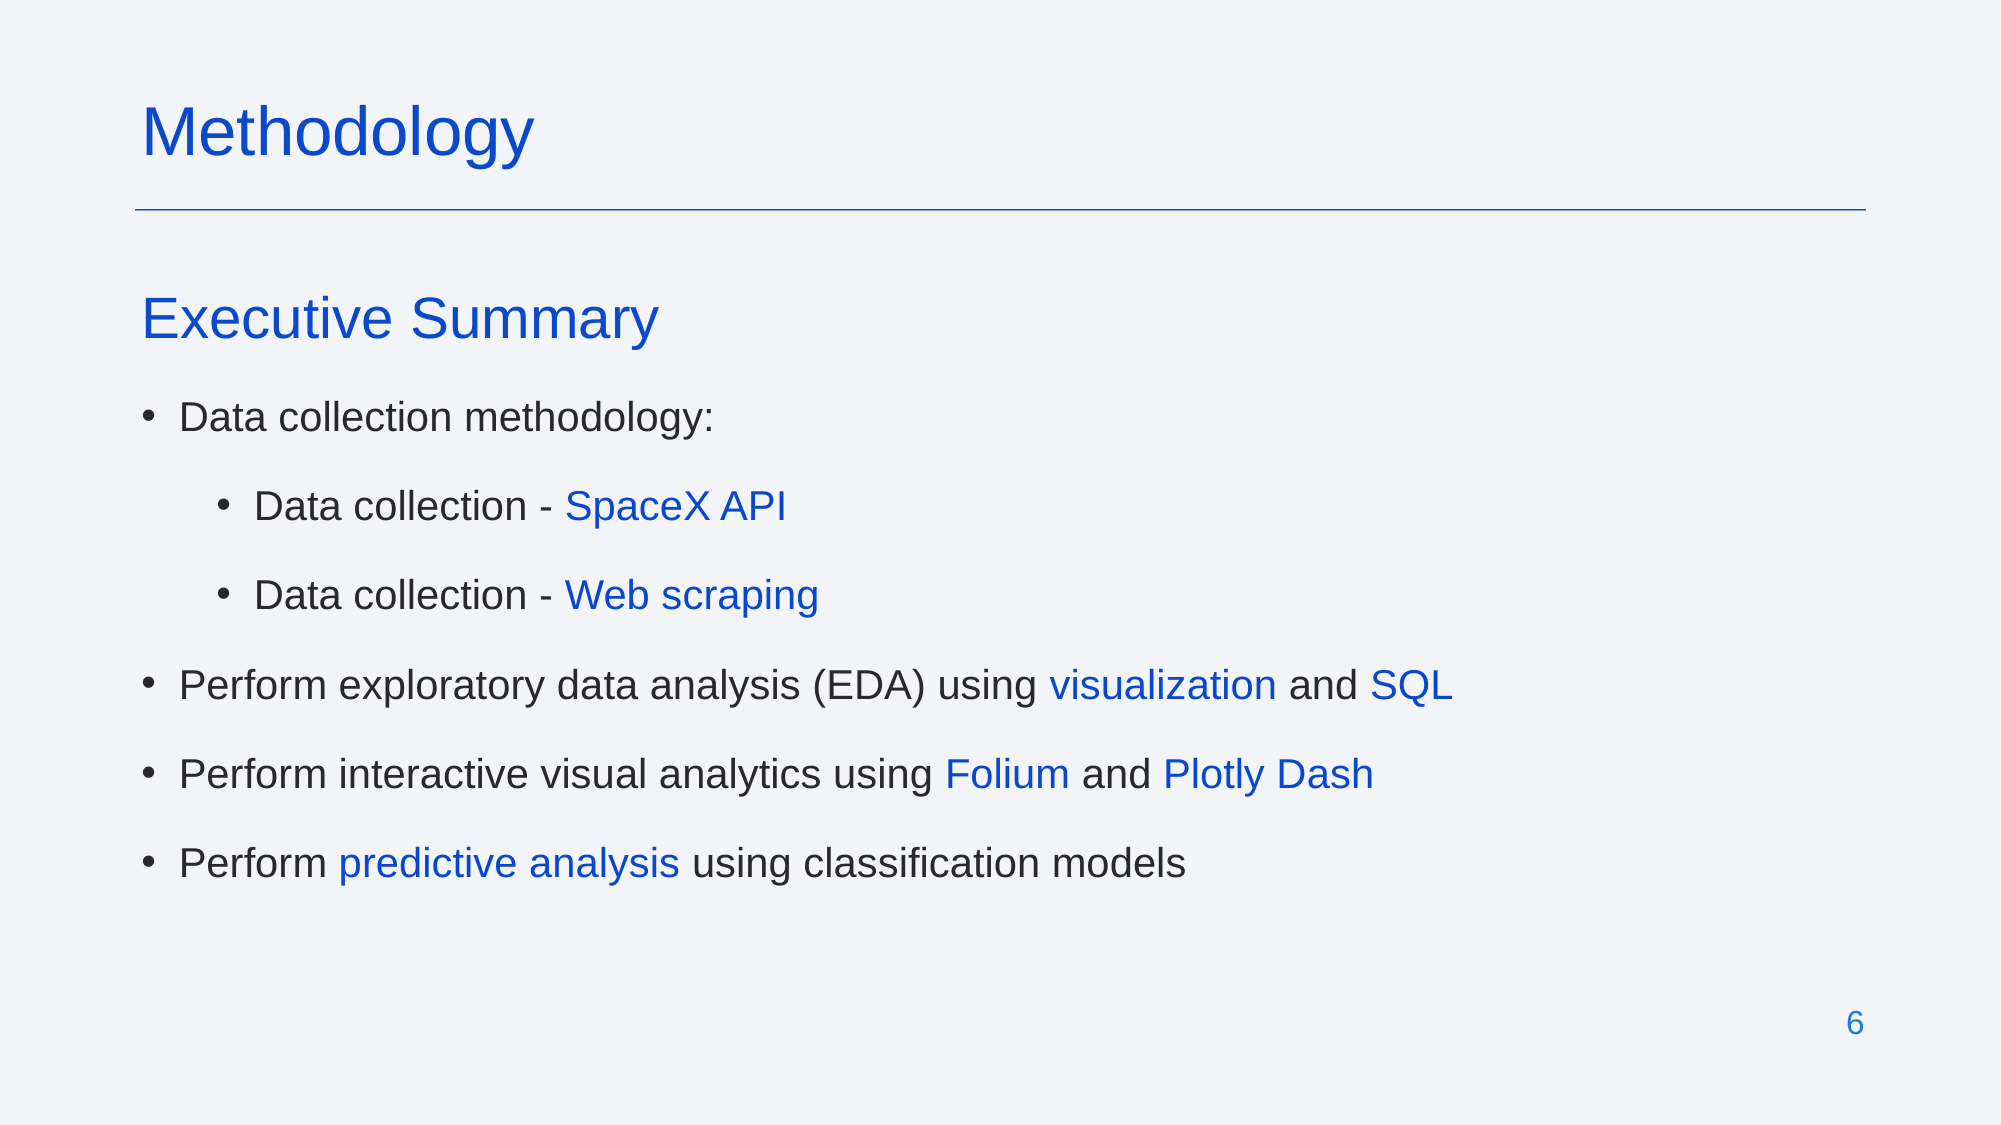

Methodology
Executive Summary
Data collection methodology:
Data collection - SpaceX API
Data collection - Web scraping
Perform exploratory data analysis (EDA) using visualization and SQL
Perform interactive visual analytics using Folium and Plotly Dash
Perform predictive analysis using classification models

6